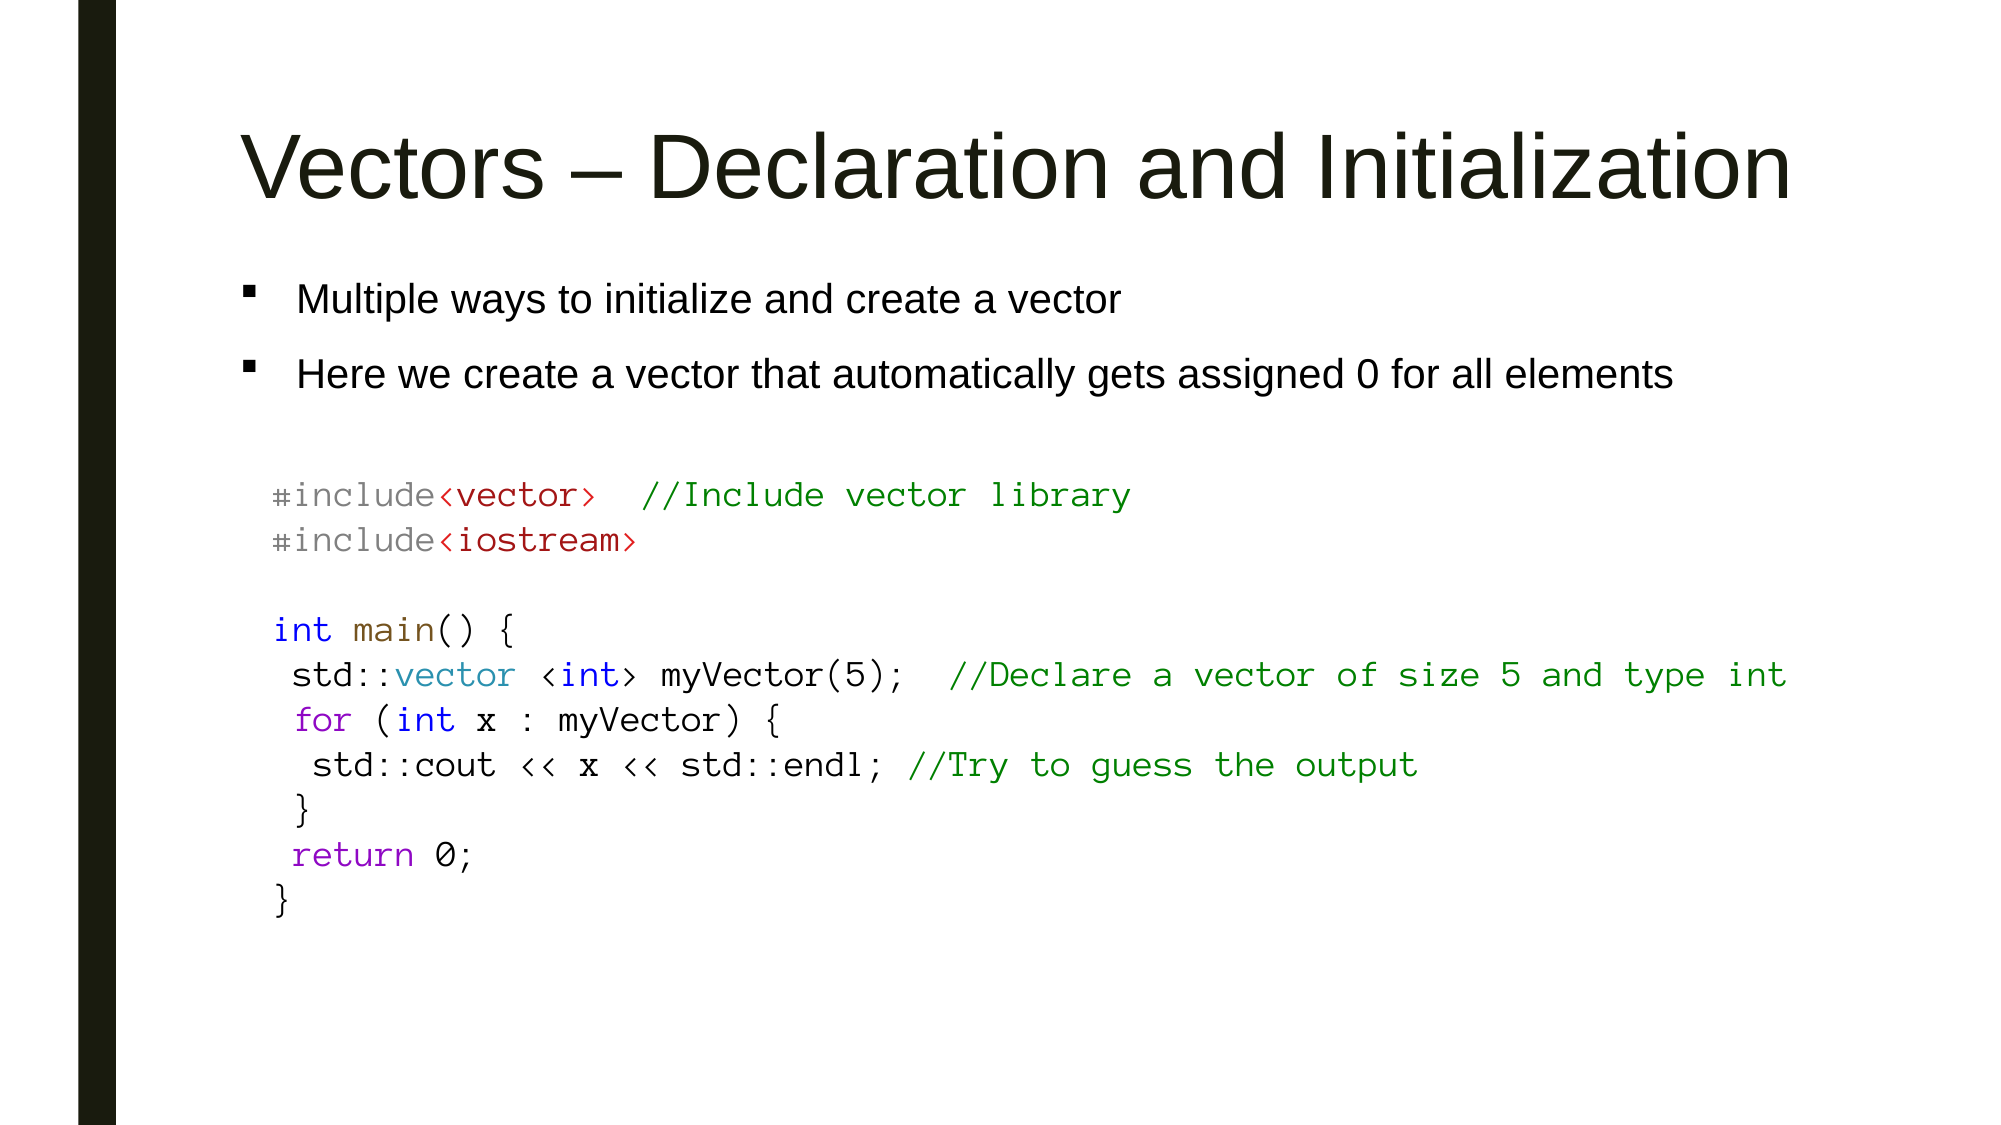

# Vectors – Declaration and Initialization
Multiple ways to initialize and create a vector
Here we create a vector that automatically gets assigned 0 for all elements

#include<vector>  //Include vector library
#include<iostream>

int main() {
 std::vector <int> myVector(5);  //Declare a vector of size 5 and type int
 for (int x : myVector) {
  std::cout << x << std::endl; //Try to guess the output
 }
 return 0;
}